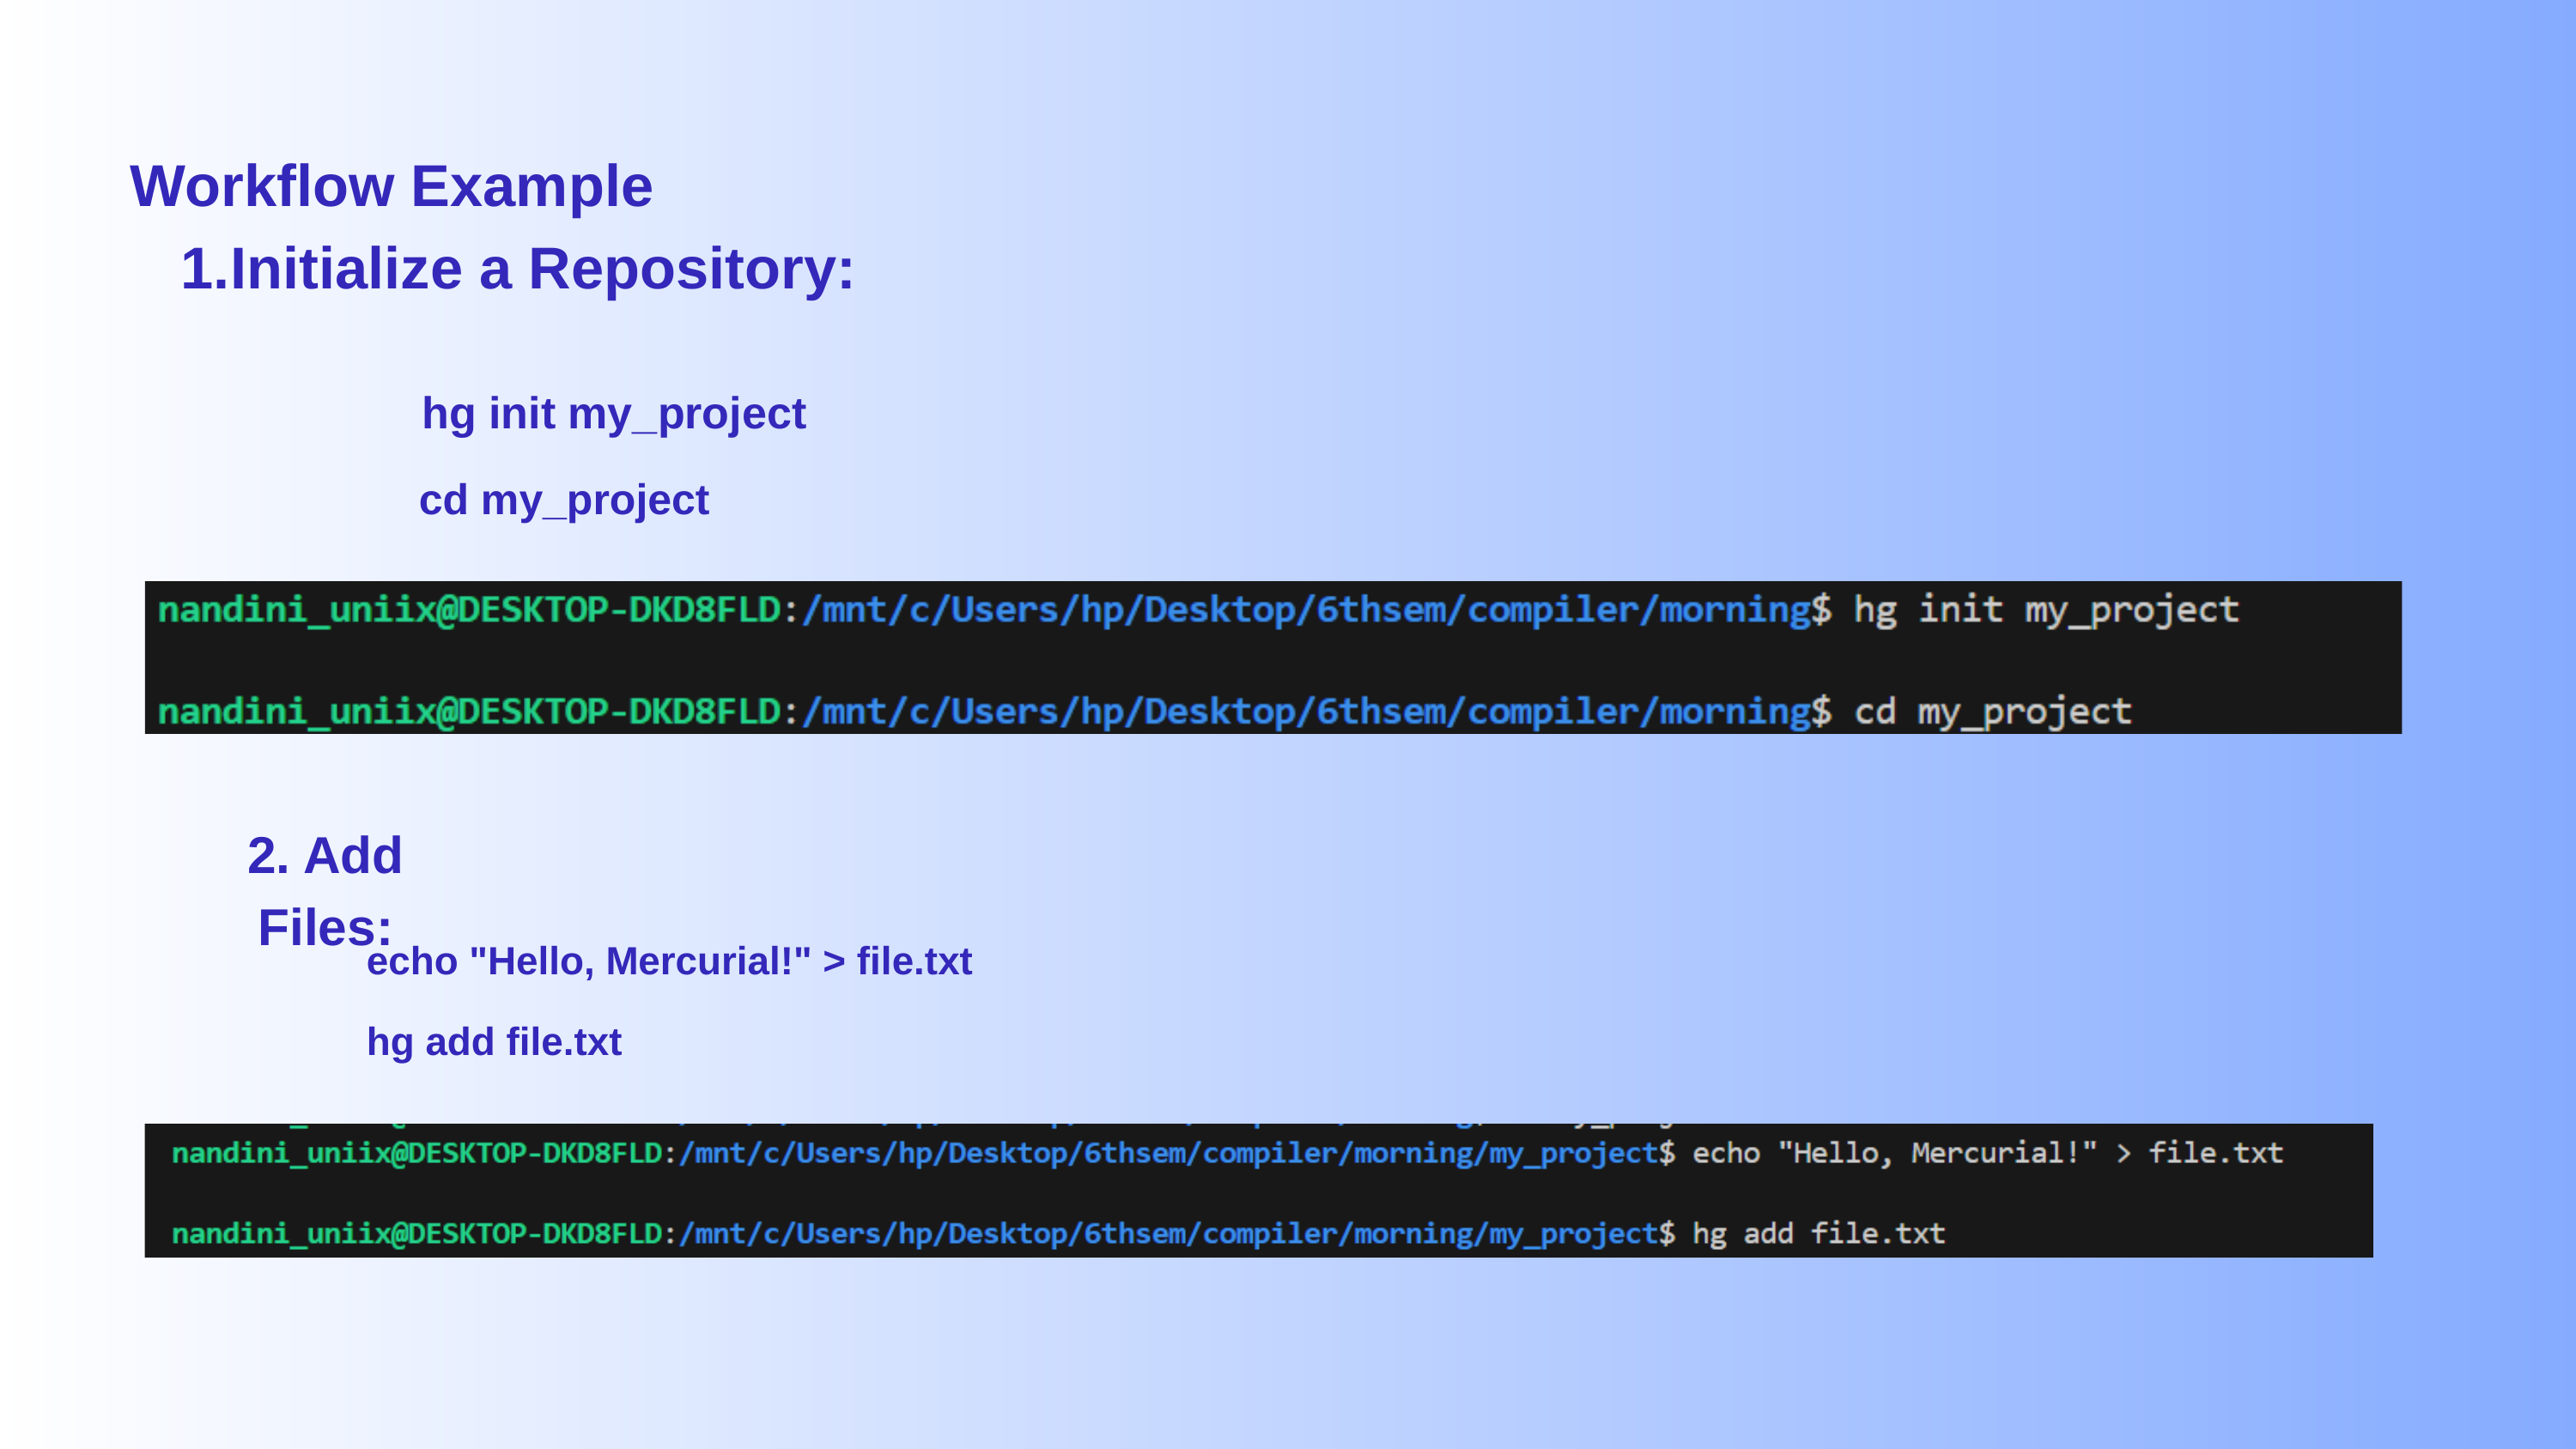

Workflow Example
Initialize a Repository:
hg init my_project
cd my_project

2. Add Files:
echo "Hello, Mercurial!" > file.txt
hg add file.txt